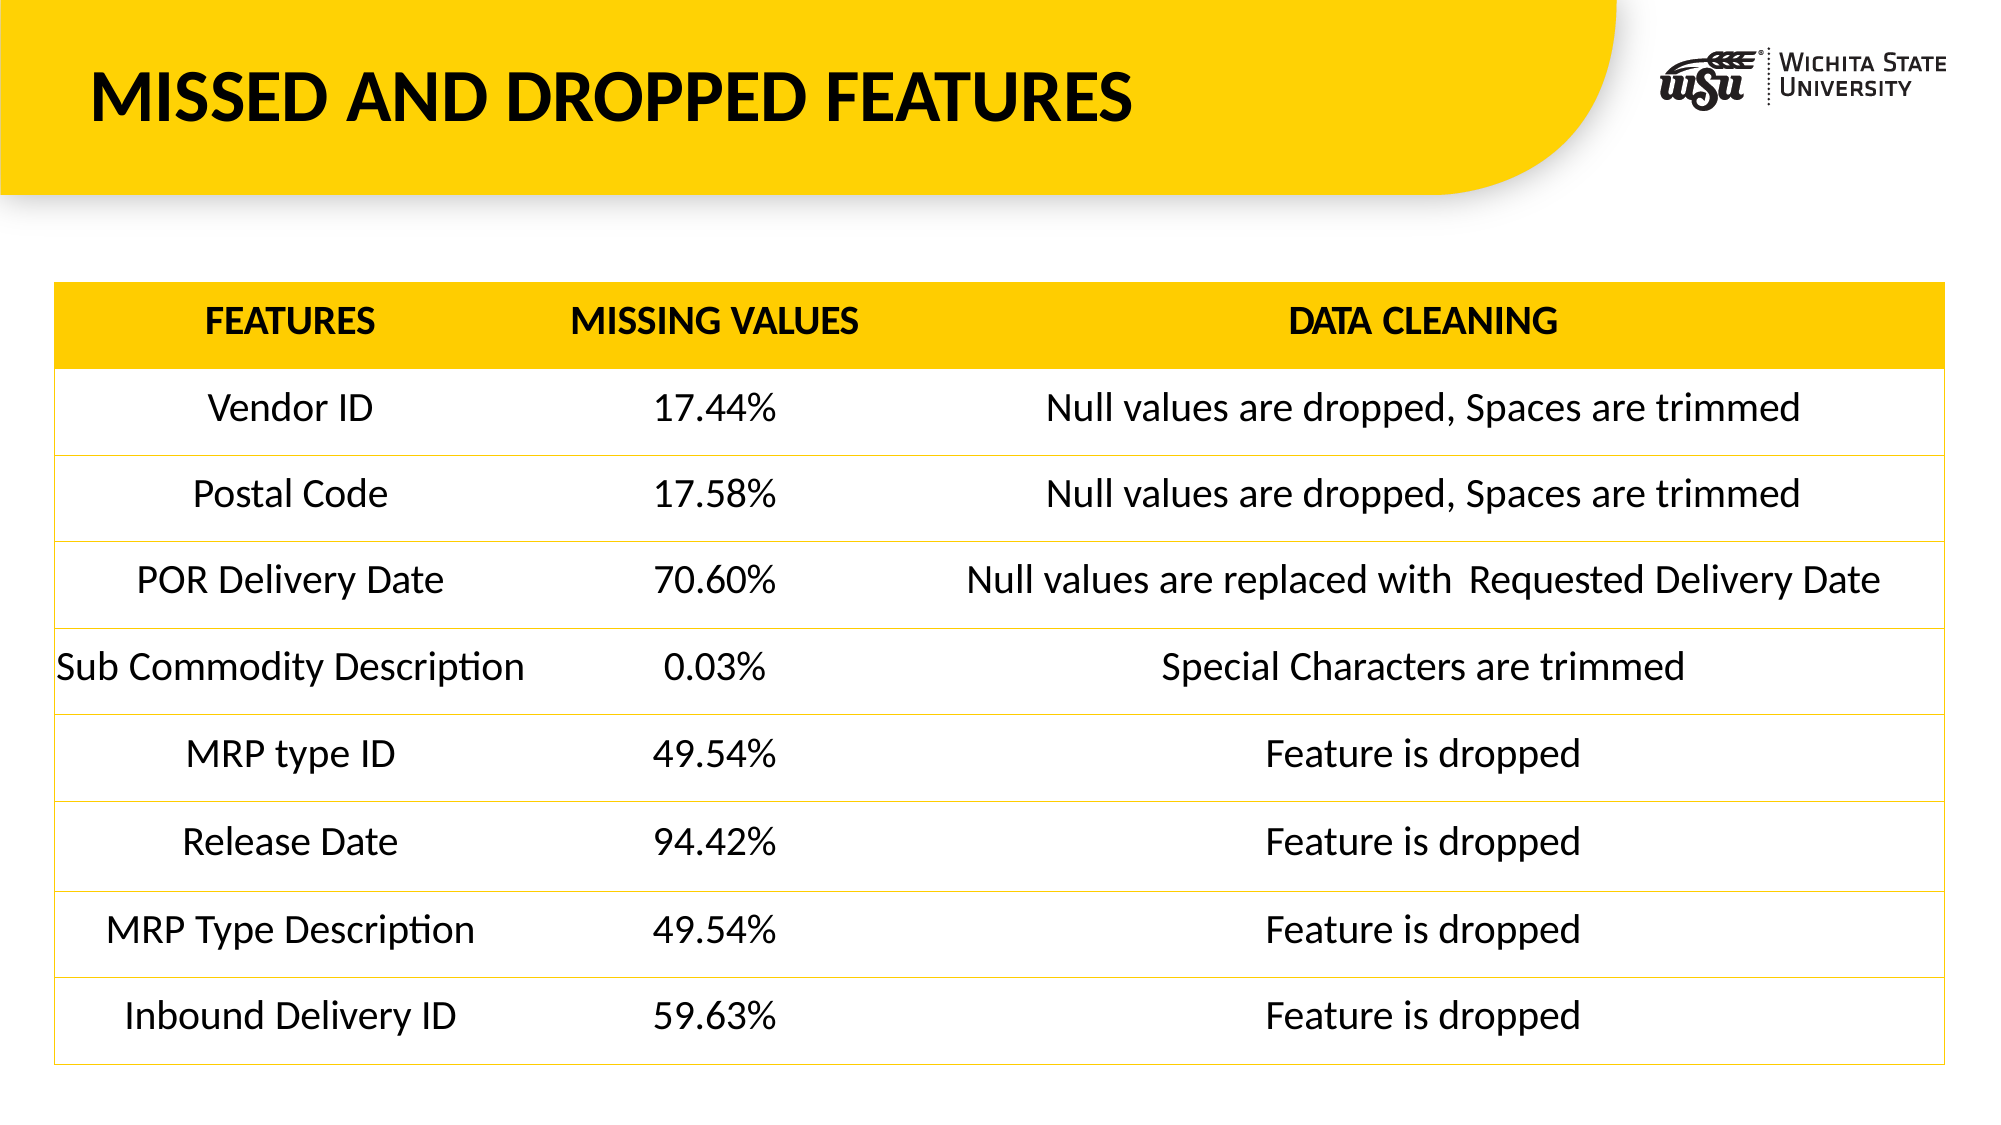

# MISSED AND DROPPED FEATURES
| FEATURES | MISSING VALUES | DATA CLEANING |
| --- | --- | --- |
| Vendor ID | 17.44% | Null values are dropped, Spaces are trimmed |
| Postal Code | 17.58% | Null values are dropped, Spaces are trimmed |
| POR Delivery Date | 70.60% | Null values are replaced with Requested Delivery Date |
| Sub Commodity Description | 0.03% | Special Characters are trimmed |
| MRP type ID | 49.54% | Feature is dropped |
| Release Date | 94.42% | Feature is dropped |
| MRP Type Description | 49.54% | Feature is dropped |
| Inbound Delivery ID | 59.63% | Feature is dropped |